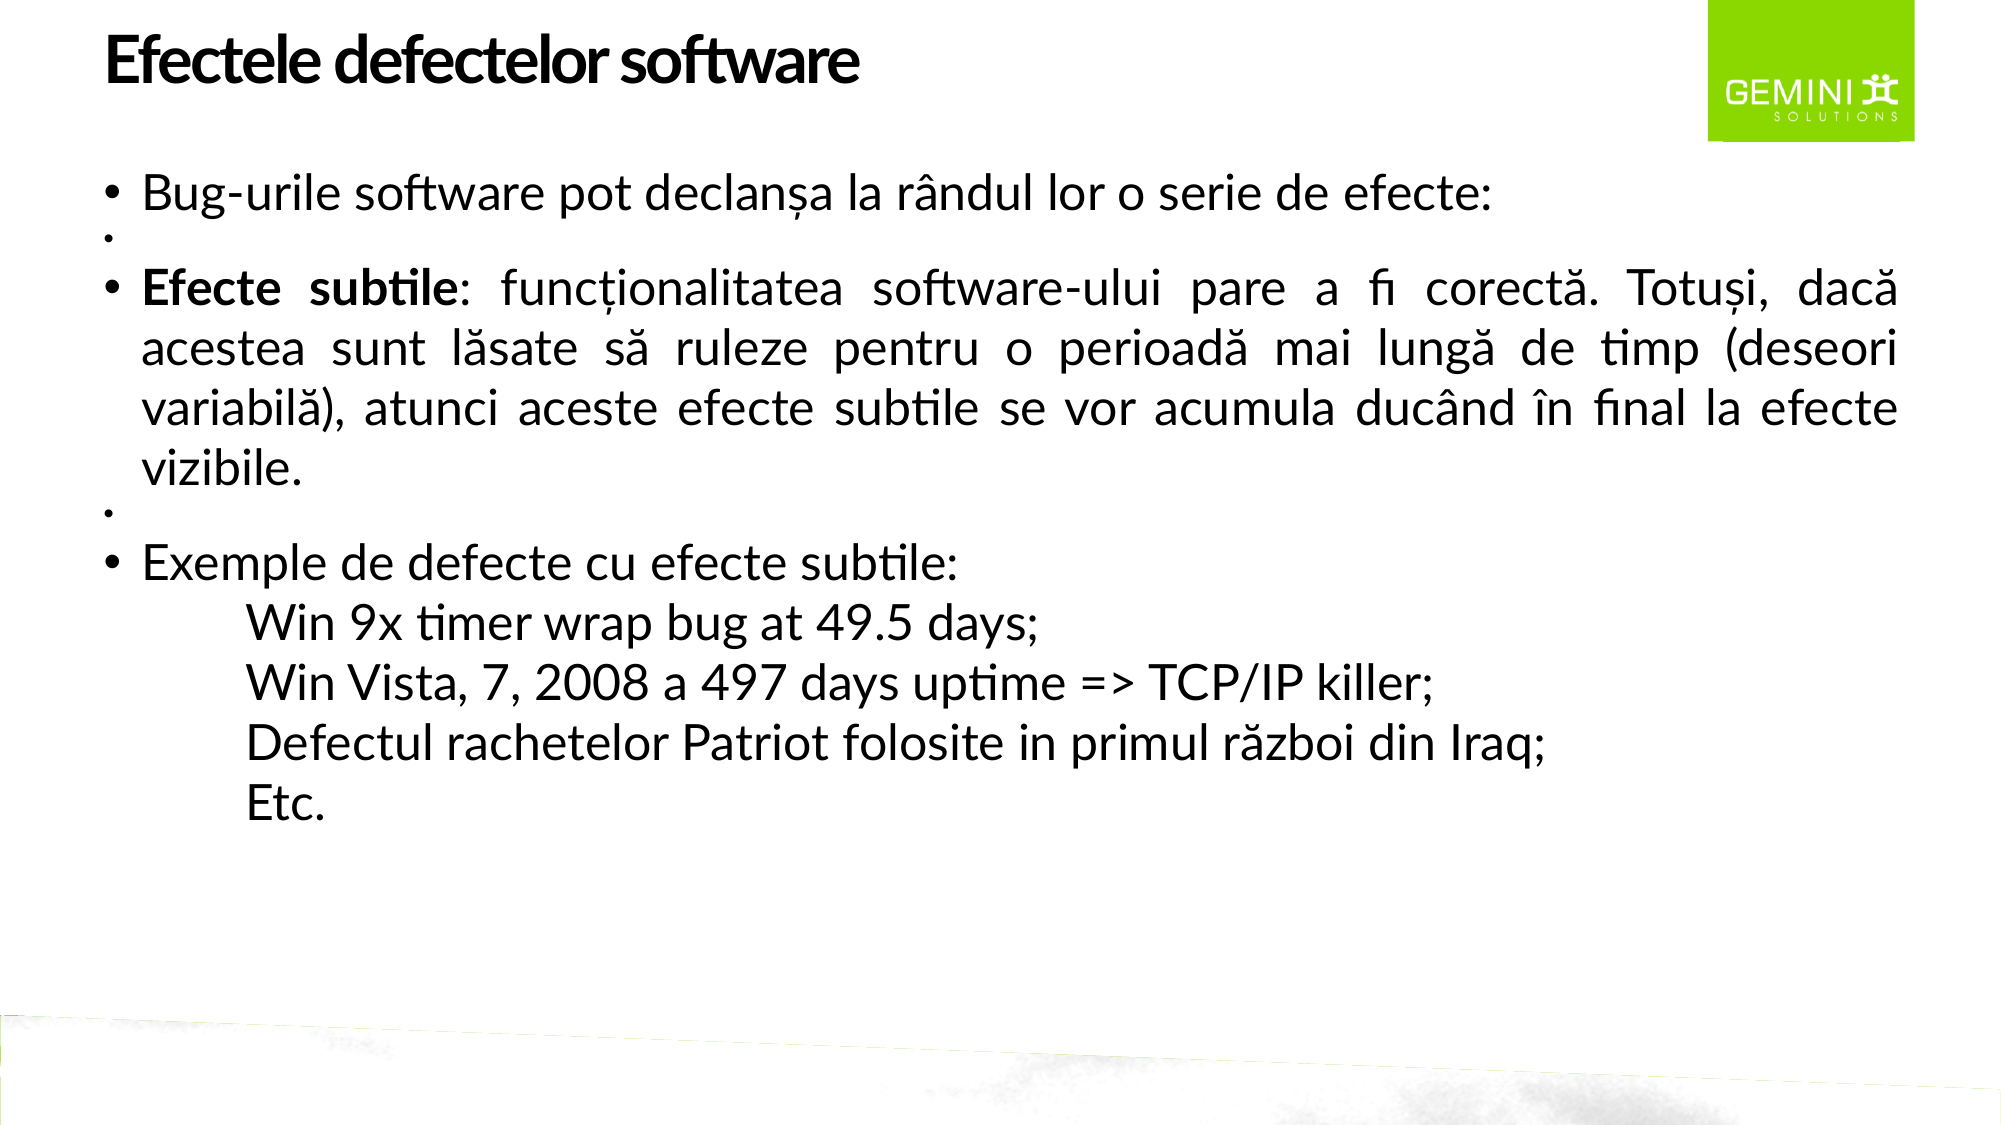

Efectele defectelor software

Bug-urile software pot declanșa la rândul lor o serie de efecte:

Efecte subtile: funcționalitatea software-ului pare a fi corectă. Totuși, dacă acestea sunt lăsate să ruleze pentru o perioadă mai lungă de timp (deseori variabilă), atunci aceste efecte subtile se vor acumula ducând în final la efecte vizibile.

Exemple de defecte cu efecte subtile:
Win 9x timer wrap bug at 49.5 days;
Win Vista, 7, 2008 a 497 days uptime => TCP/IP killer;
Defectul rachetelor Patriot folosite in primul război din Iraq;
Etc.
GEMINI SOLUTIONS – MAKING SOFTWARE HAPPEN